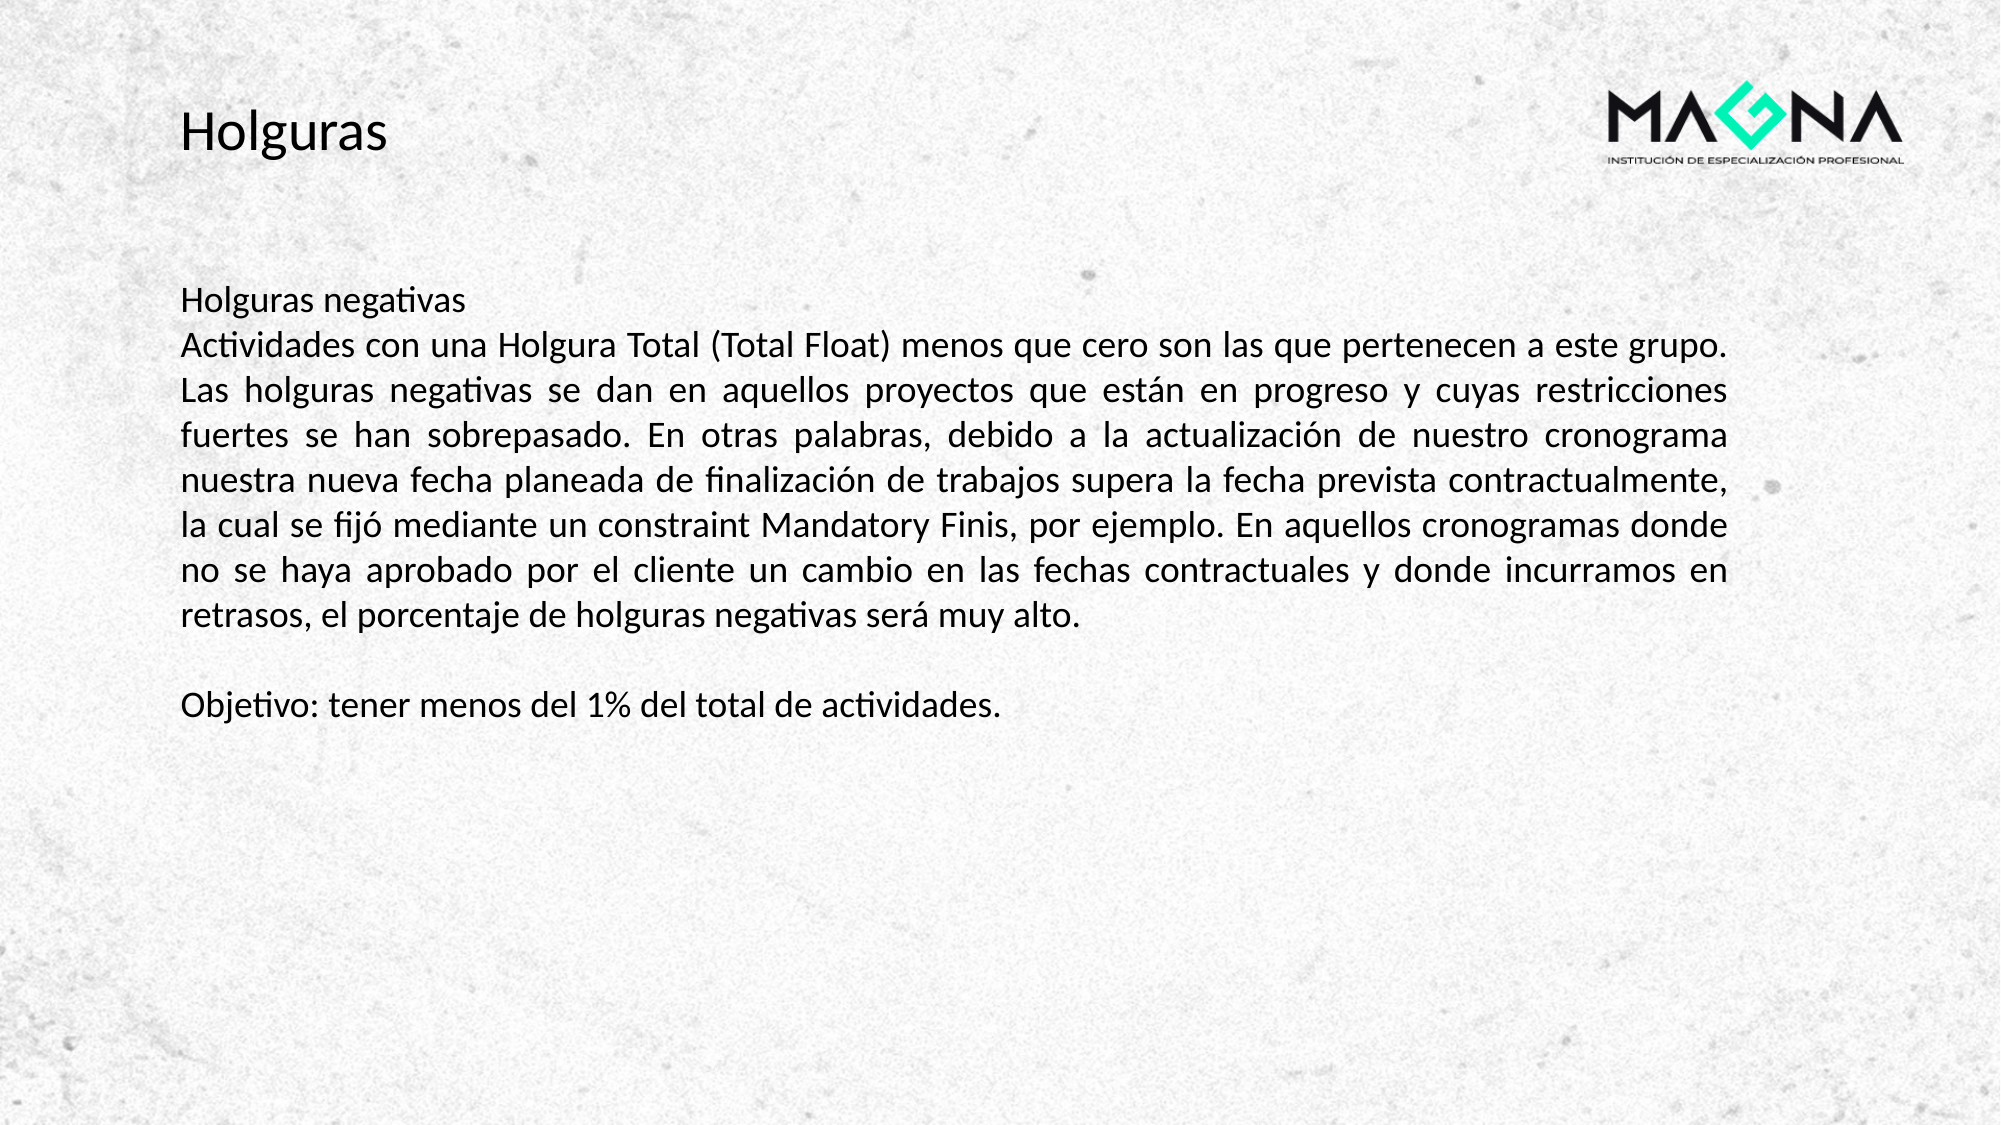

Holguras
Holguras negativas
Actividades con una Holgura Total (Total Float) menos que cero son las que pertenecen a este grupo. Las holguras negativas se dan en aquellos proyectos que están en progreso y cuyas restricciones fuertes se han sobrepasado. En otras palabras, debido a la actualización de nuestro cronograma nuestra nueva fecha planeada de finalización de trabajos supera la fecha prevista contractualmente, la cual se fijó mediante un constraint Mandatory Finis, por ejemplo. En aquellos cronogramas donde no se haya aprobado por el cliente un cambio en las fechas contractuales y donde incurramos en retrasos, el porcentaje de holguras negativas será muy alto.

Objetivo: tener menos del 1% del total de actividades.